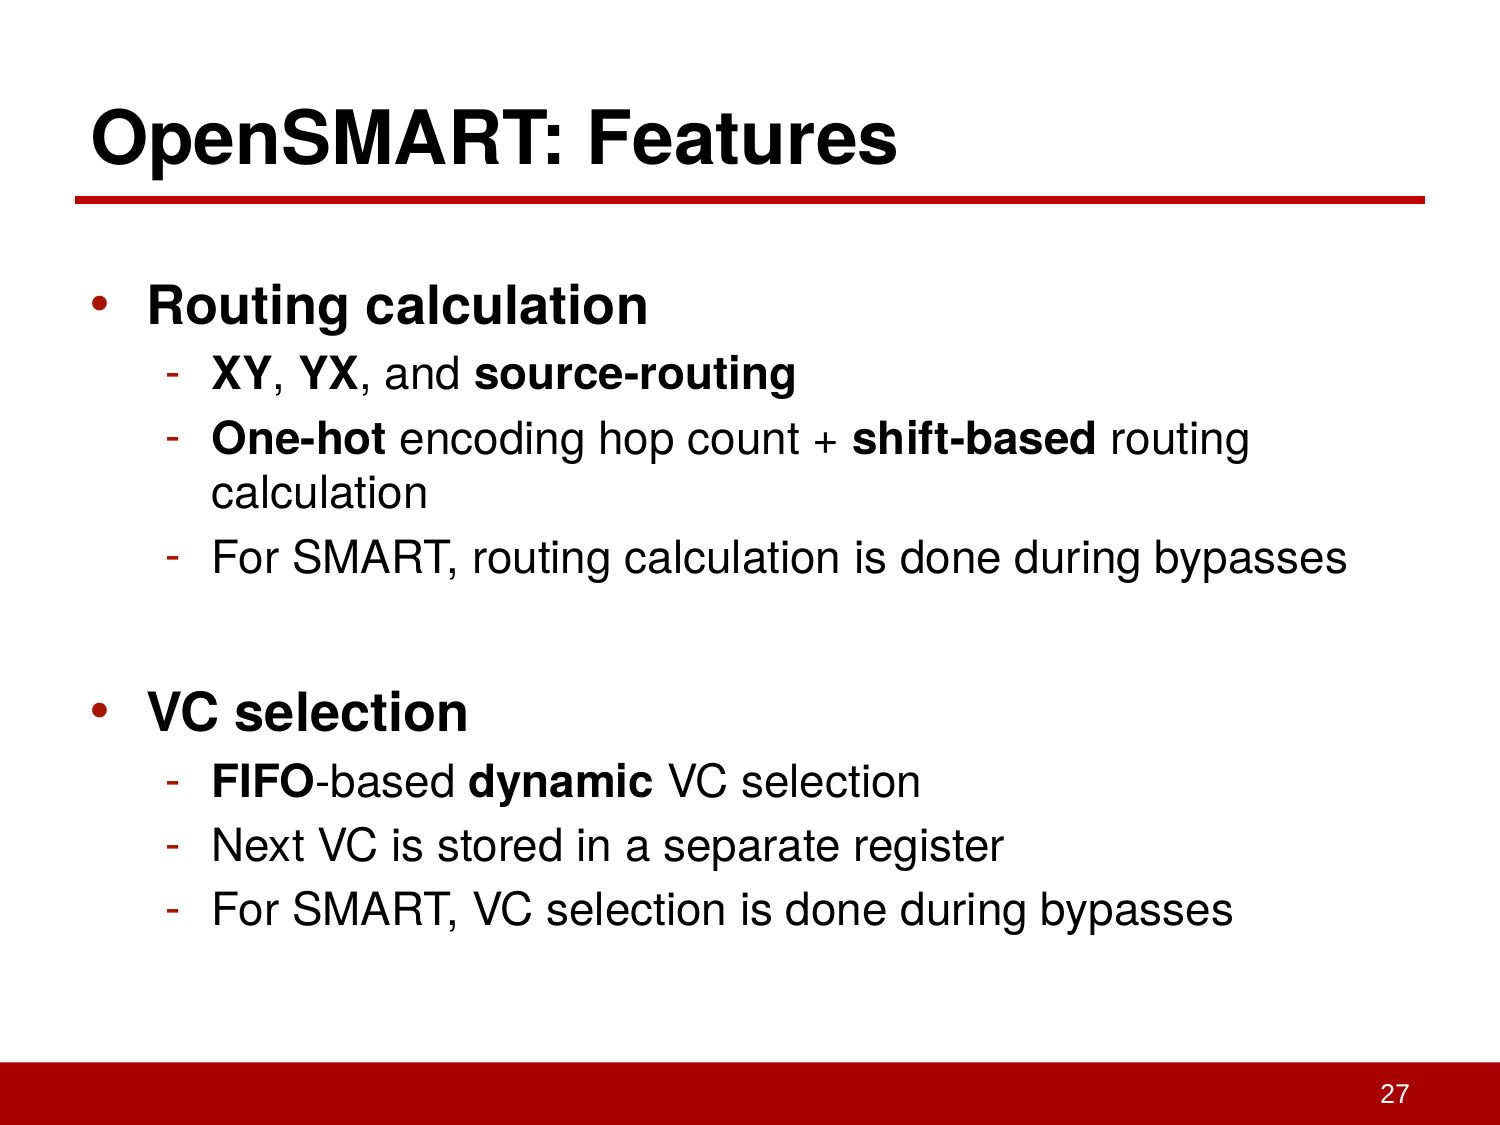

# OpenSMART: Features
Routing calculation
XY, YX, and source-routing
One-hot encoding hop count + shift-based routing calculation
For SMART, routing calculation is done during bypasses

VC selection
FIFO-based dynamic VC selection
Next VC is stored in a separate register
For SMART, VC selection is done during bypasses

27